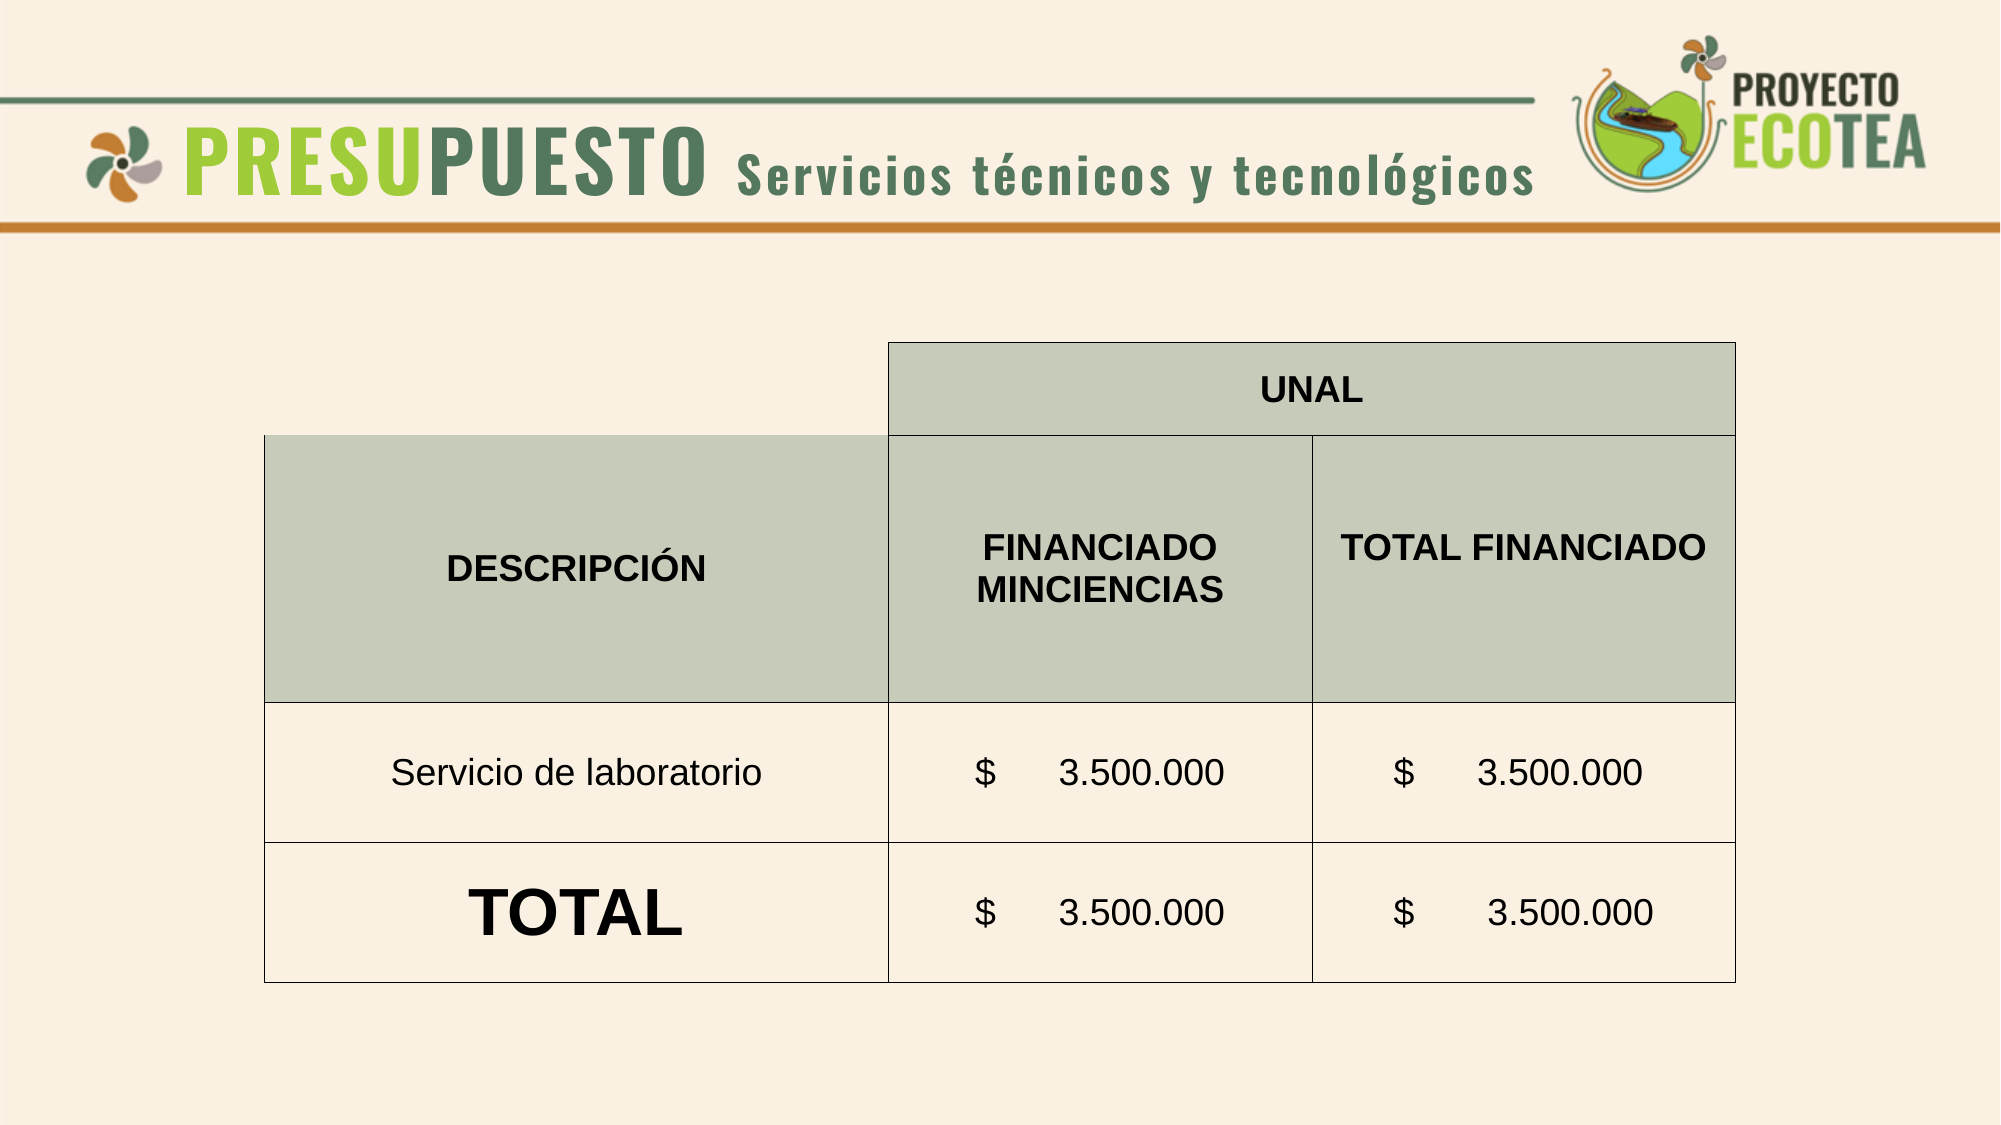

# PRESUPUESTO Servicios técnicos y tecnológicos
|  | UNAL |  |
| --- | --- | --- |
| DESCRIPCIÓN | FINANCIADO MINCIENCIAS | TOTAL FINANCIADO |
| Servicio de laboratorio | $ 3.500.000 | $ 3.500.000 |
| TOTAL | $ 3.500.000 | $ 3.500.000 |